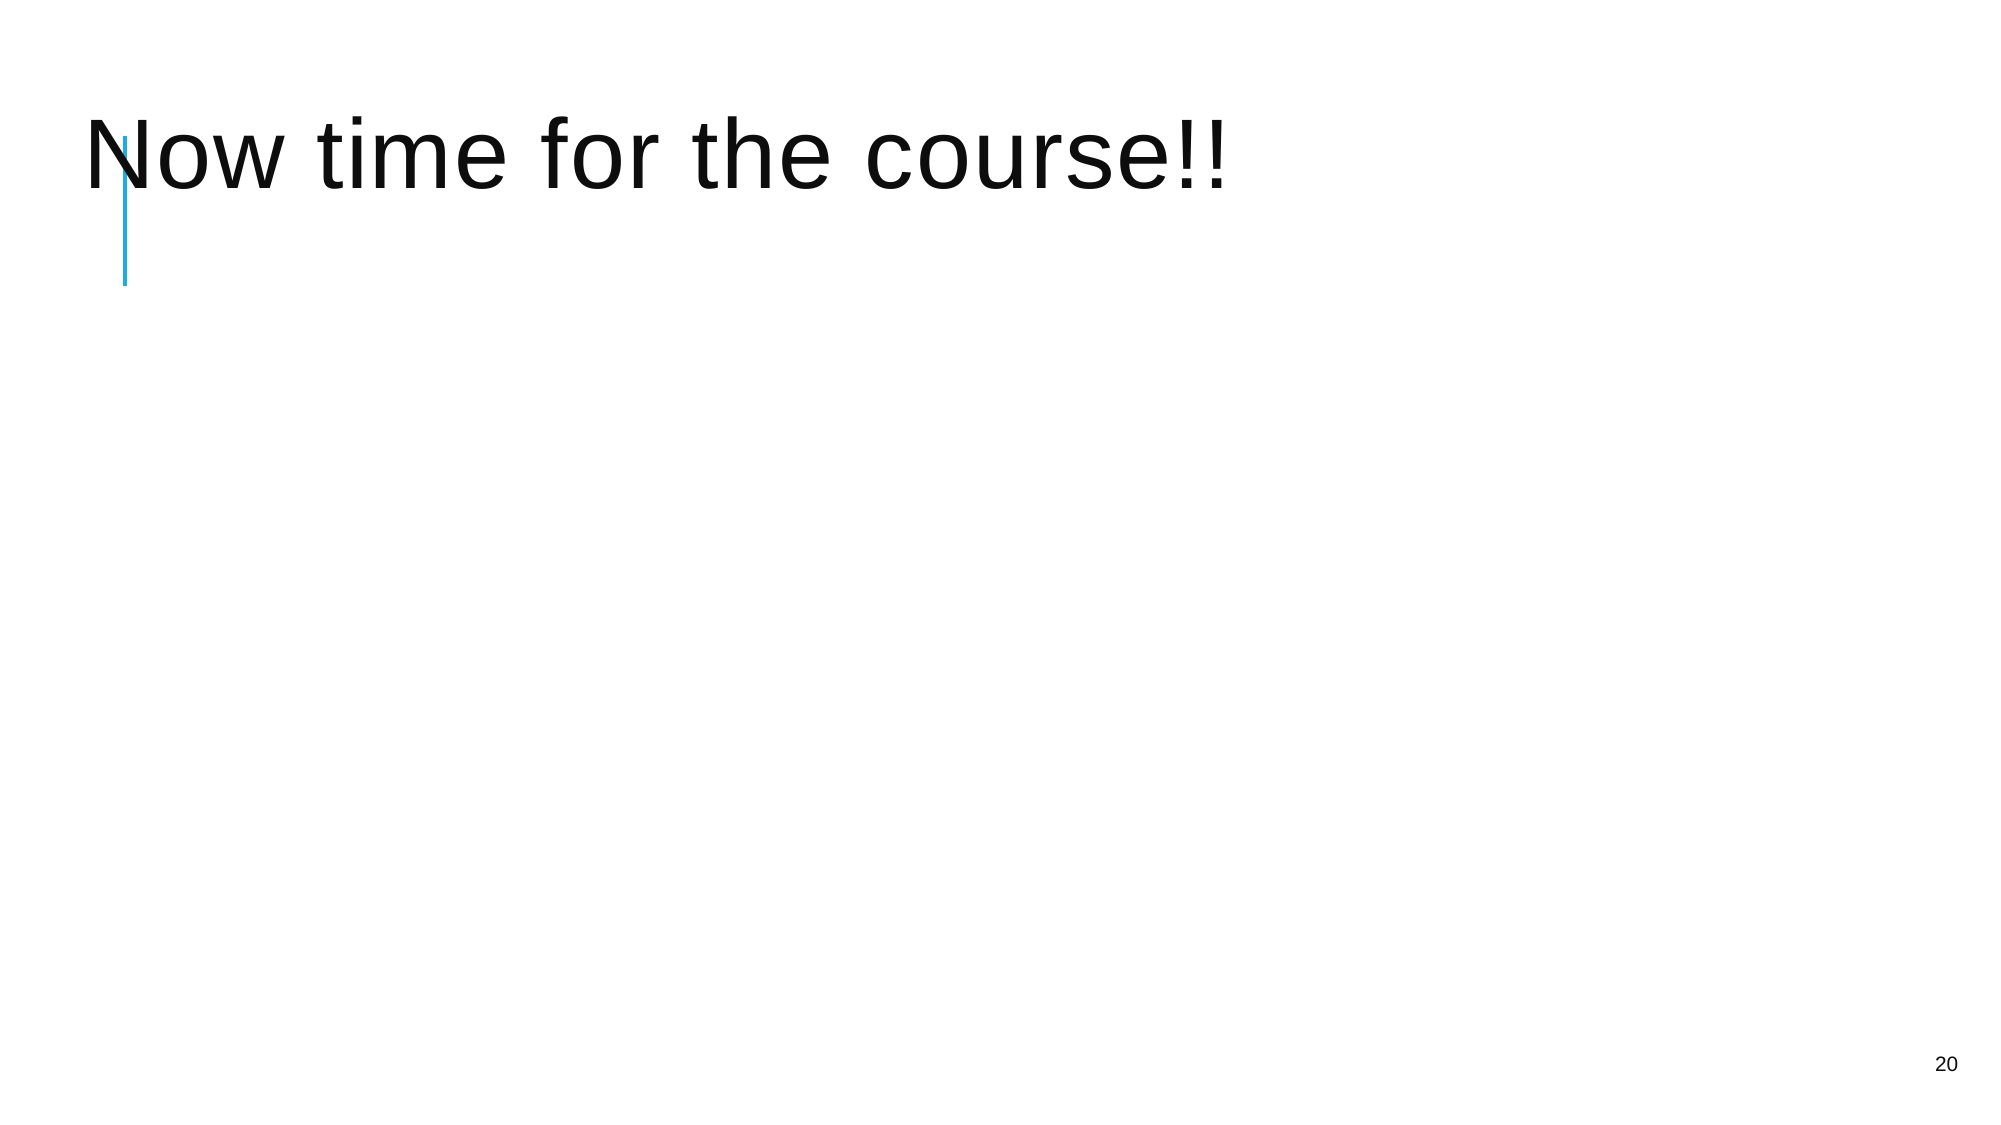

# Now time for the course!!

20